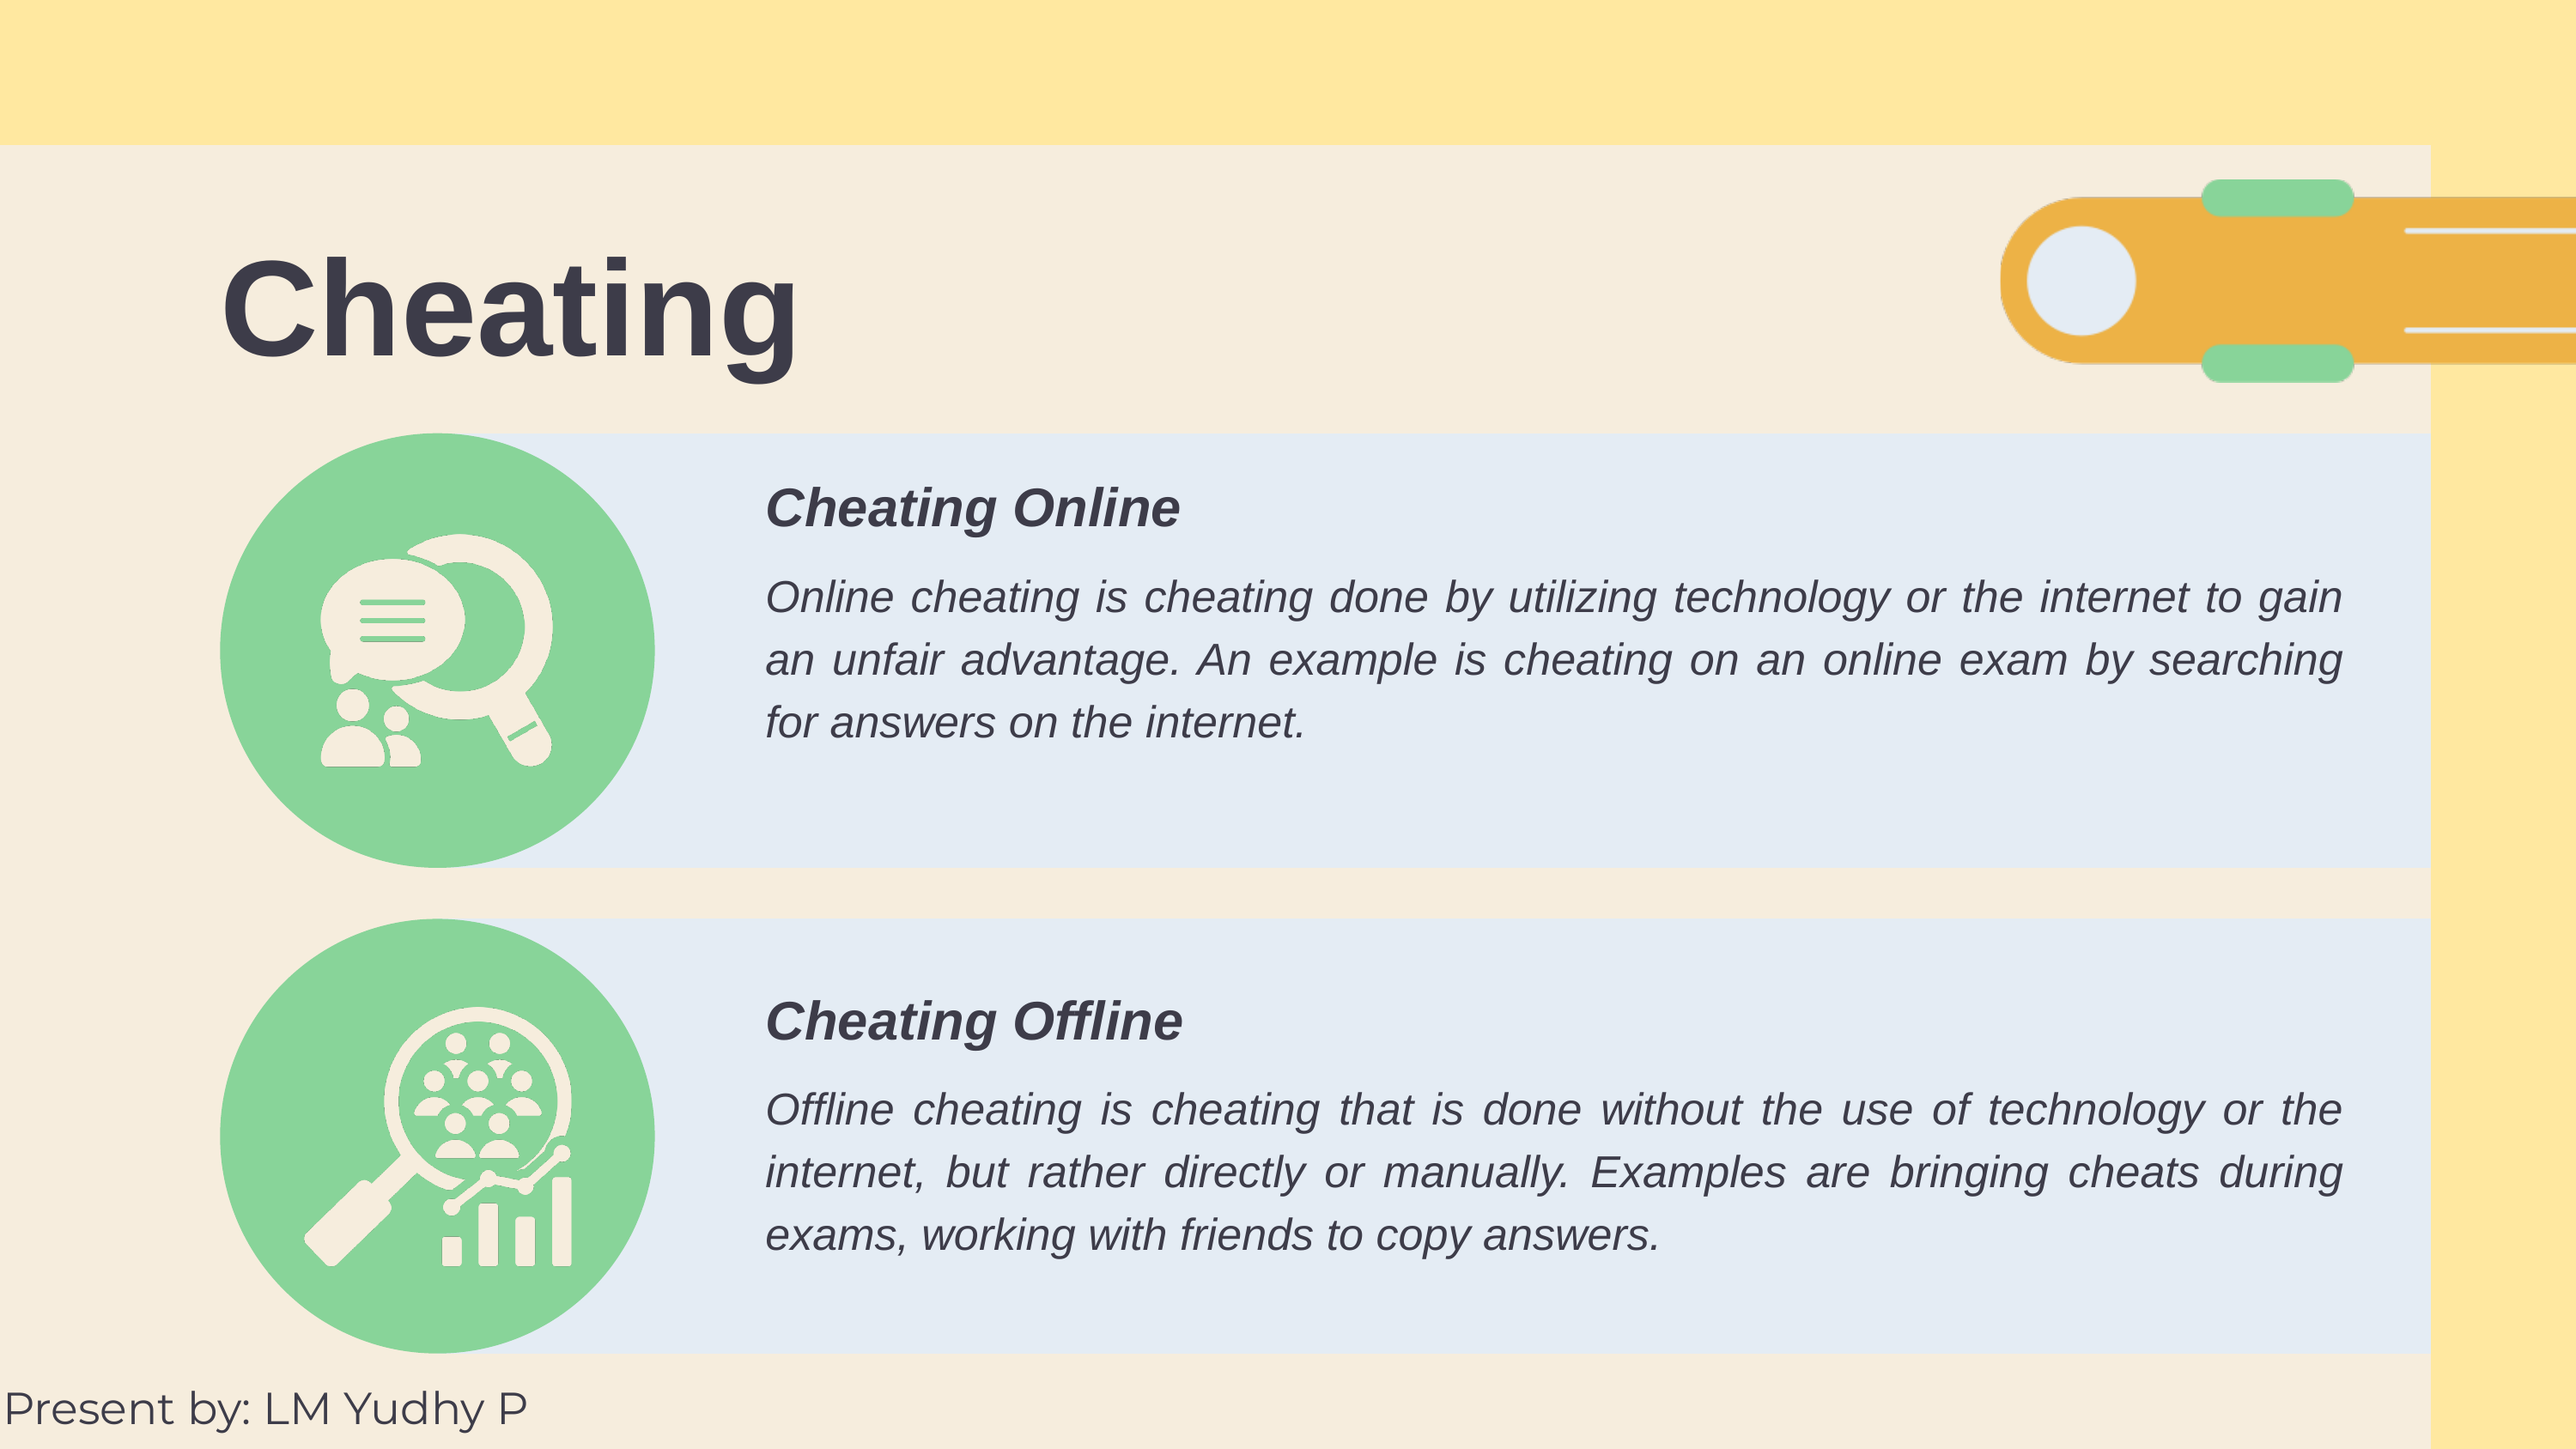

Cheating

Cheating Online

Online cheating is cheating done by utilizing technology or the internet to gain an unfair advantage. An example is cheating on an online exam by searching for answers on the internet.

Cheating Offline

Offline cheating is cheating that is done without the use of technology or the internet, but rather directly or manually. Examples are bringing cheats during exams, working with friends to copy answers.
Present by: LM Yudhy P